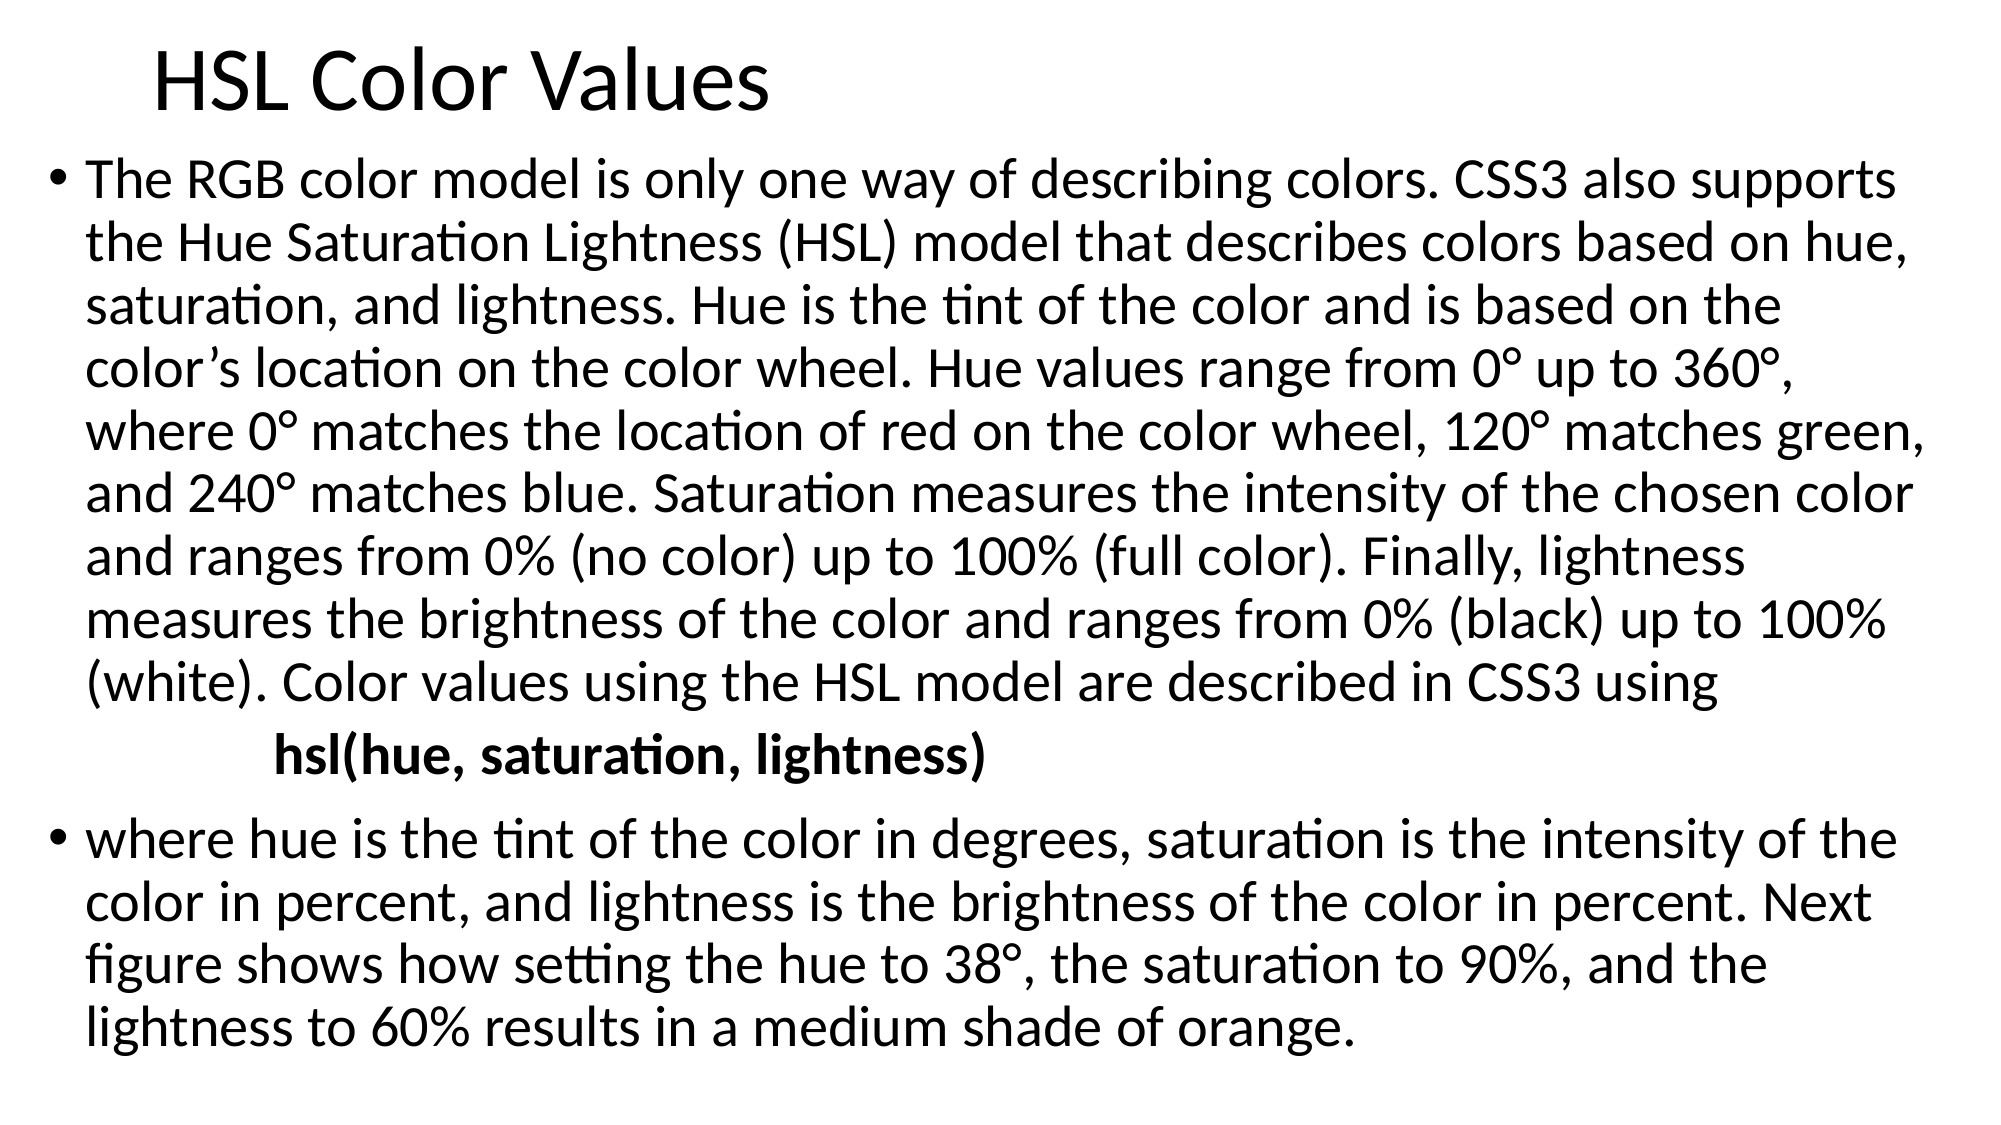

# HSL Color Values
The RGB color model is only one way of describing colors. CSS3 also supports the Hue Saturation Lightness (HSL) model that describes colors based on hue, saturation, and lightness. Hue is the tint of the color and is based on the color’s location on the color wheel. Hue values range from 0° up to 360°, where 0° matches the location of red on the color wheel, 120° matches green, and 240° matches blue. Saturation measures the intensity of the chosen color and ranges from 0% (no color) up to 100% (full color). Finally, lightness measures the brightness of the color and ranges from 0% (black) up to 100% (white). Color values using the HSL model are described in CSS3 using
	hsl(hue, saturation, lightness)
where hue is the tint of the color in degrees, saturation is the intensity of the color in percent, and lightness is the brightness of the color in percent. Next figure shows how setting the hue to 38°, the saturation to 90%, and the lightness to 60% results in a medium shade of orange.